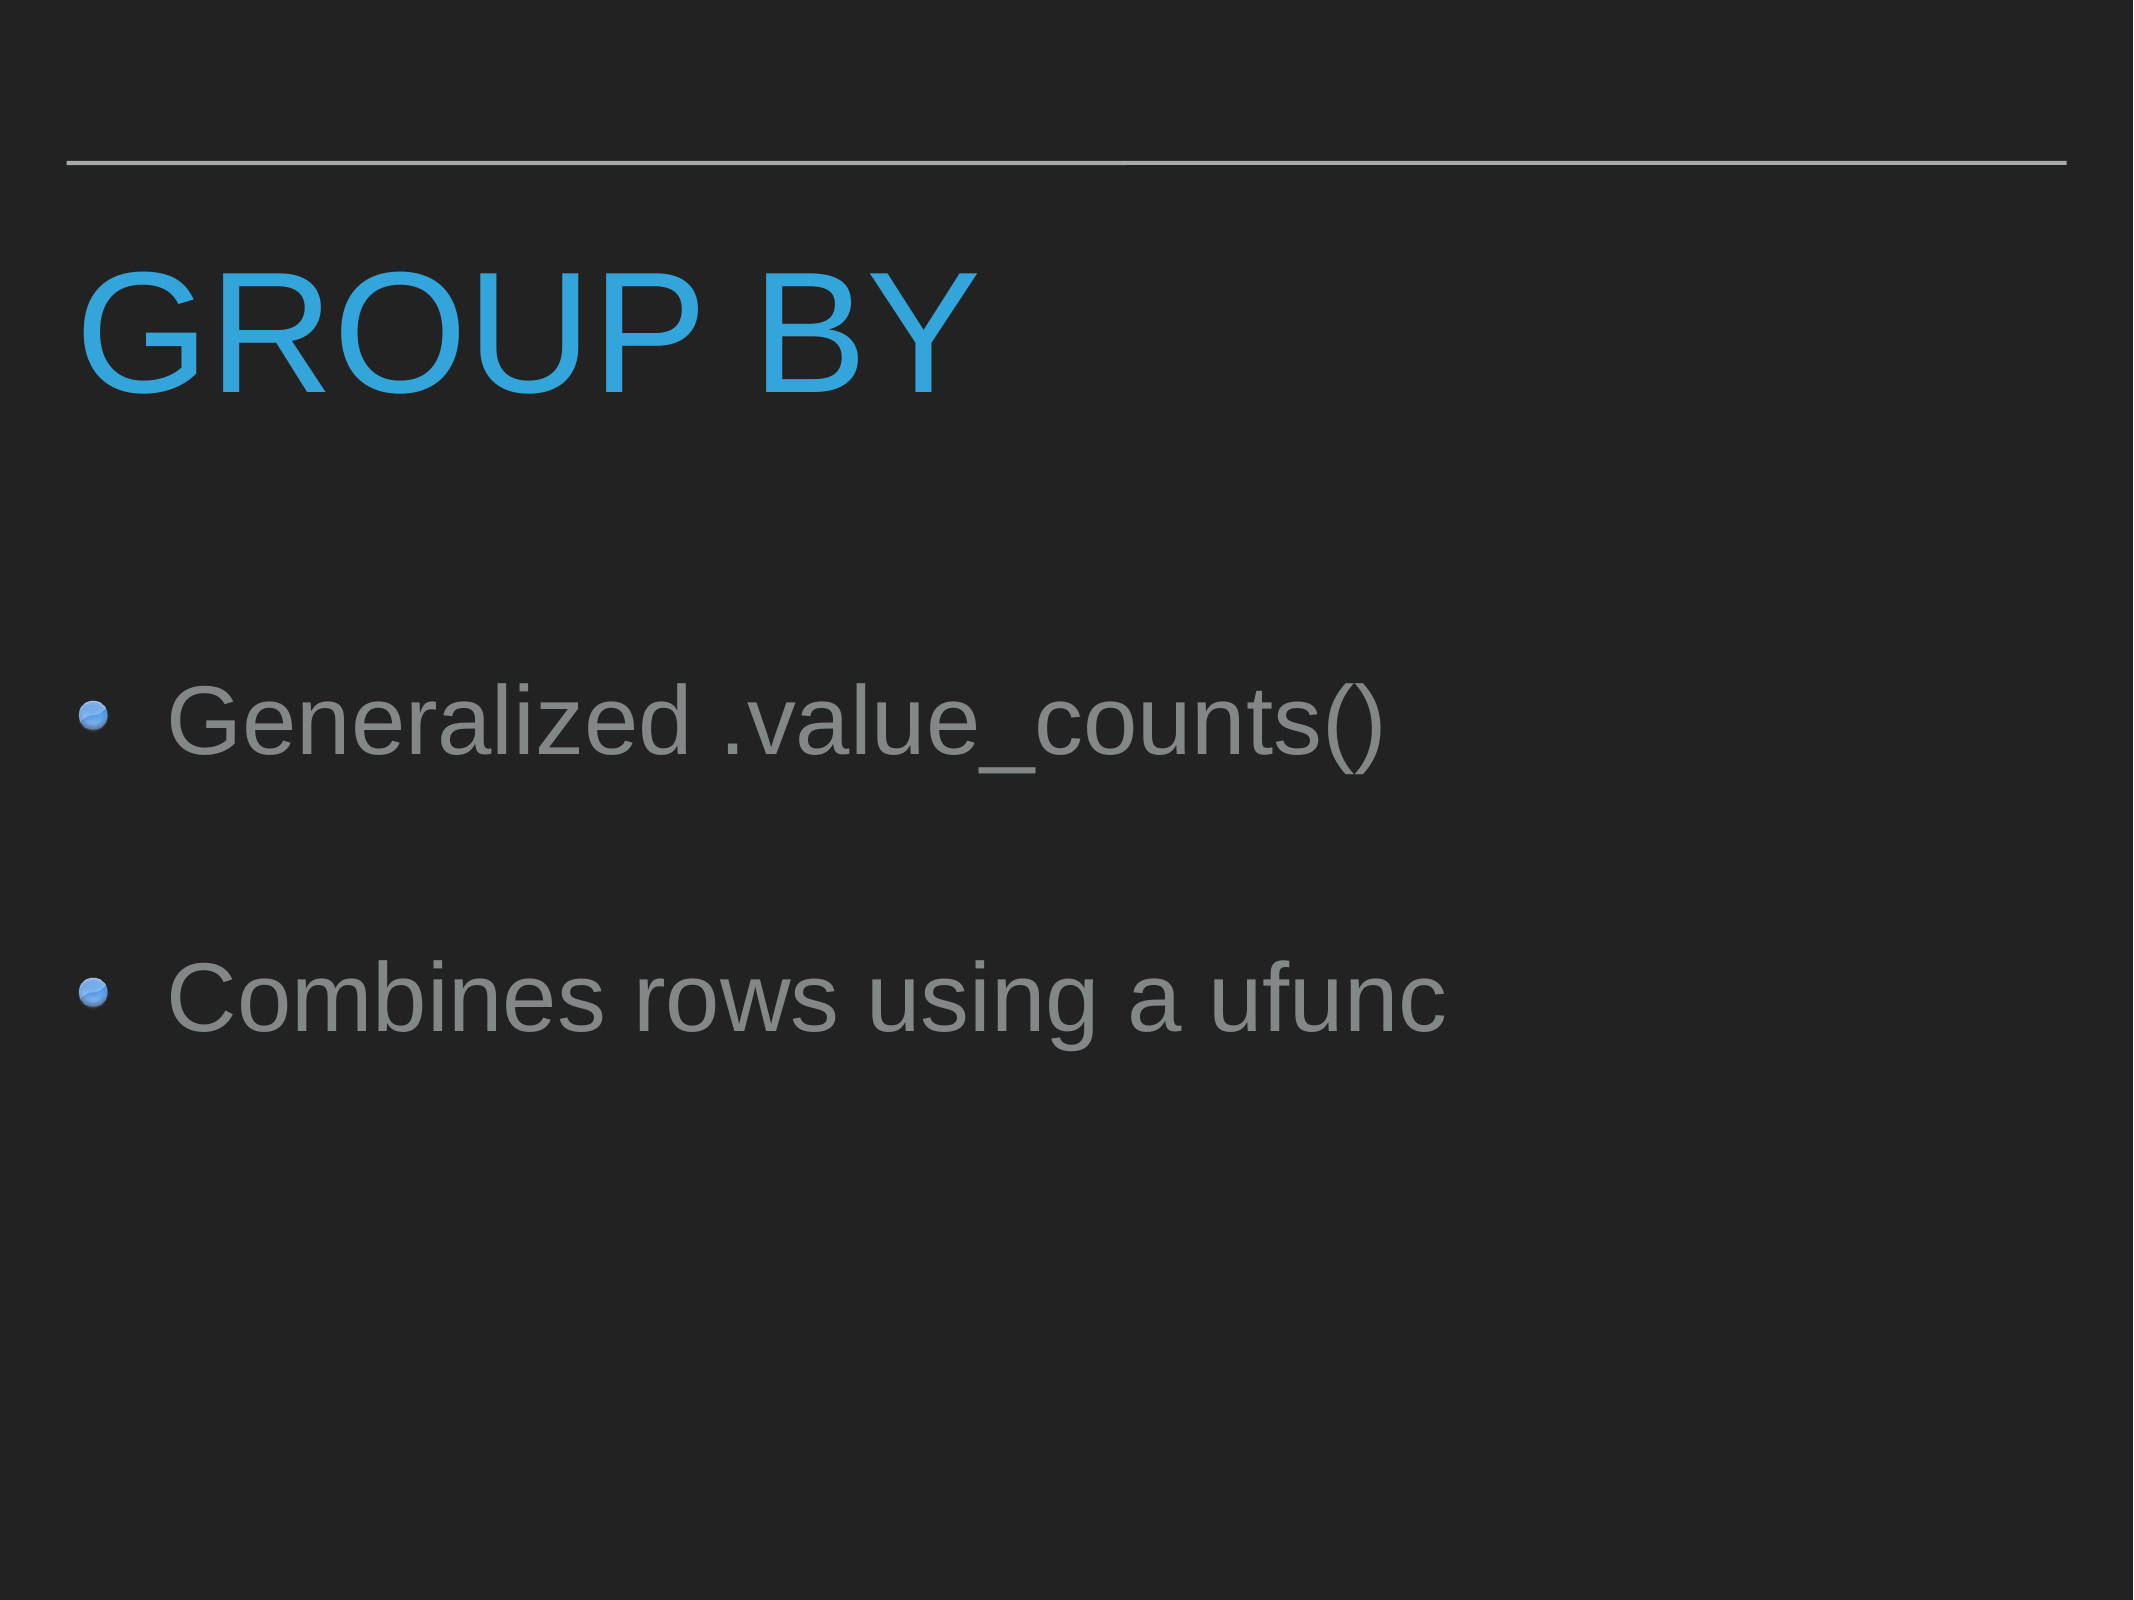

# Group By
Generalized .value_counts()
Combines rows using a ufunc